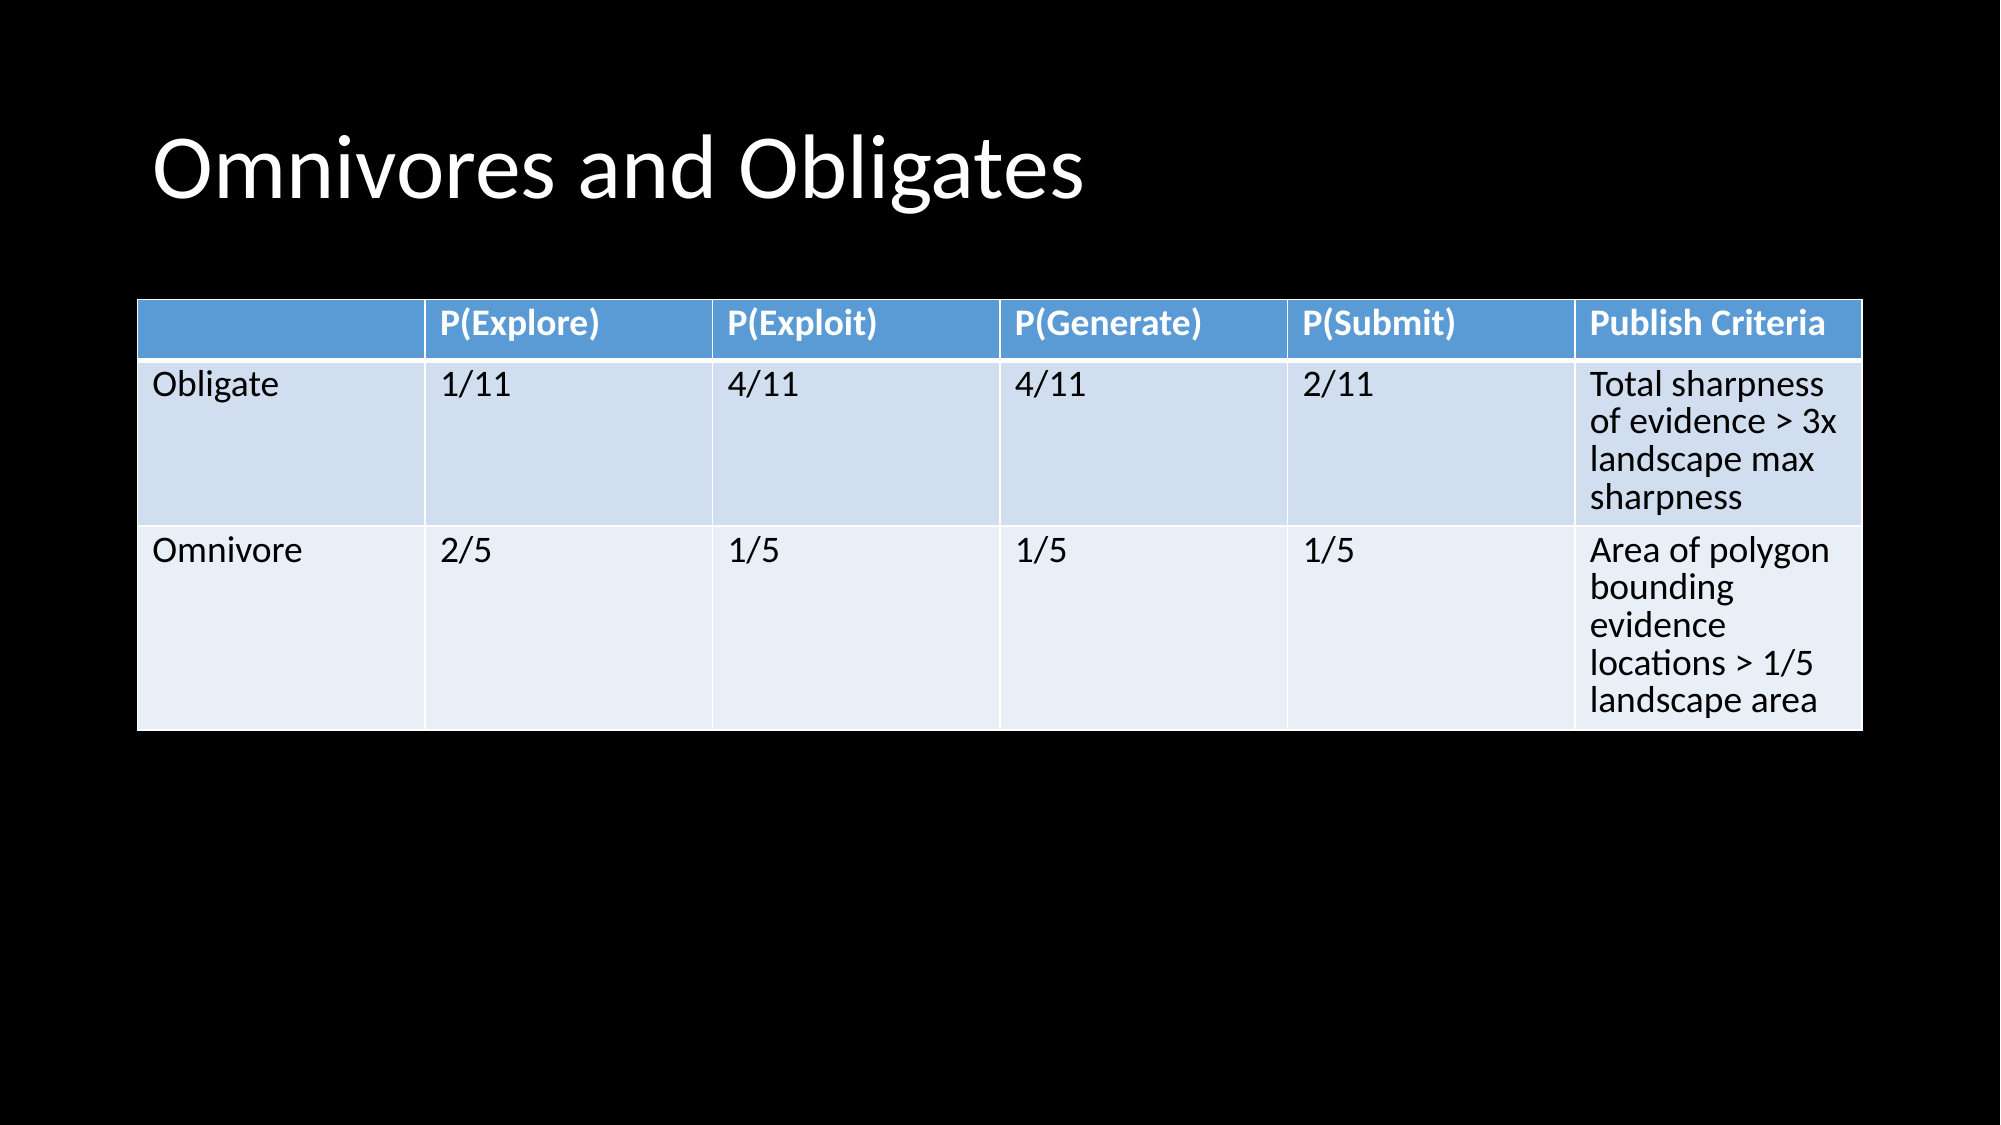

# Omnivores and Obligates
|  | P(Explore) | P(Exploit) | P(Generate) | P(Submit) | Publish Criteria |
| --- | --- | --- | --- | --- | --- |
| Obligate | 1/11 | 4/11 | 4/11 | 2/11 | Total sharpness of evidence > 3x landscape max sharpness |
| Omnivore | 2/5 | 1/5 | 1/5 | 1/5 | Area of polygon bounding evidence locations > 1/5 landscape area |